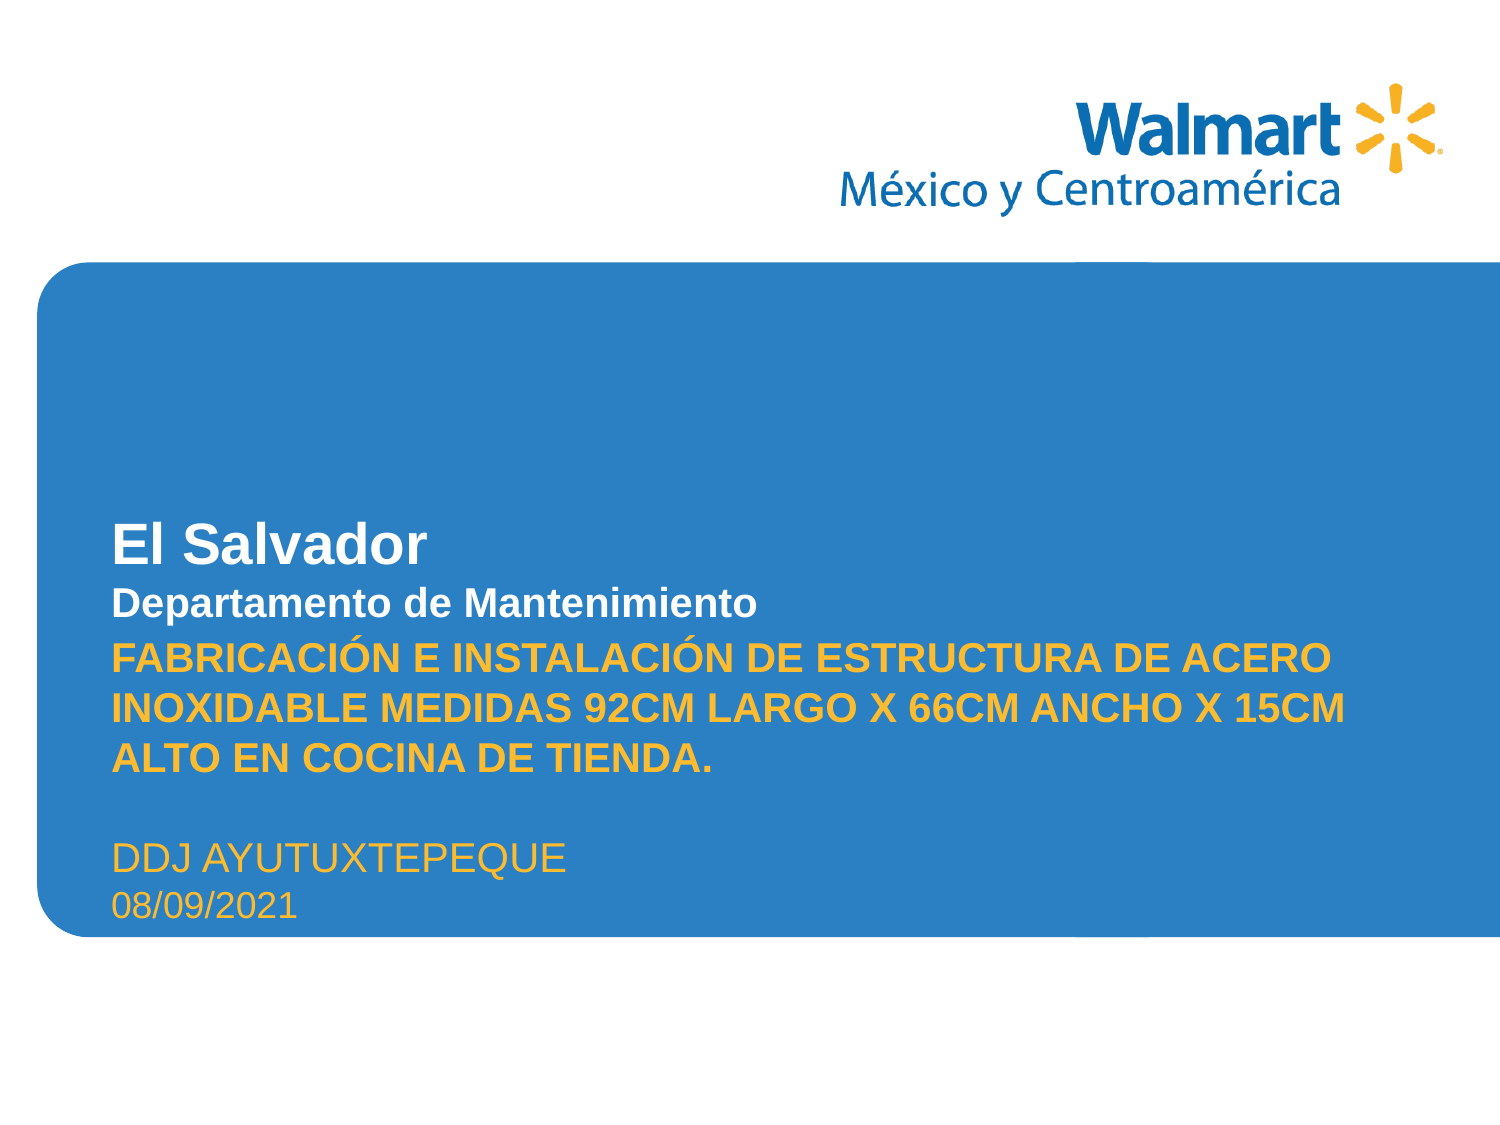

FABRICACIÓN E INSTALACIÓN DE ESTRUCTURA DE ACERO INOXIDABLE MEDIDAS 92CM LARGO X 66CM ANCHO X 15CM ALTO EN COCINA DE TIENDA.

DDJ AYUTUXTEPEQUE
08/09/2021

# El Salvador Departamento de Mantenimiento